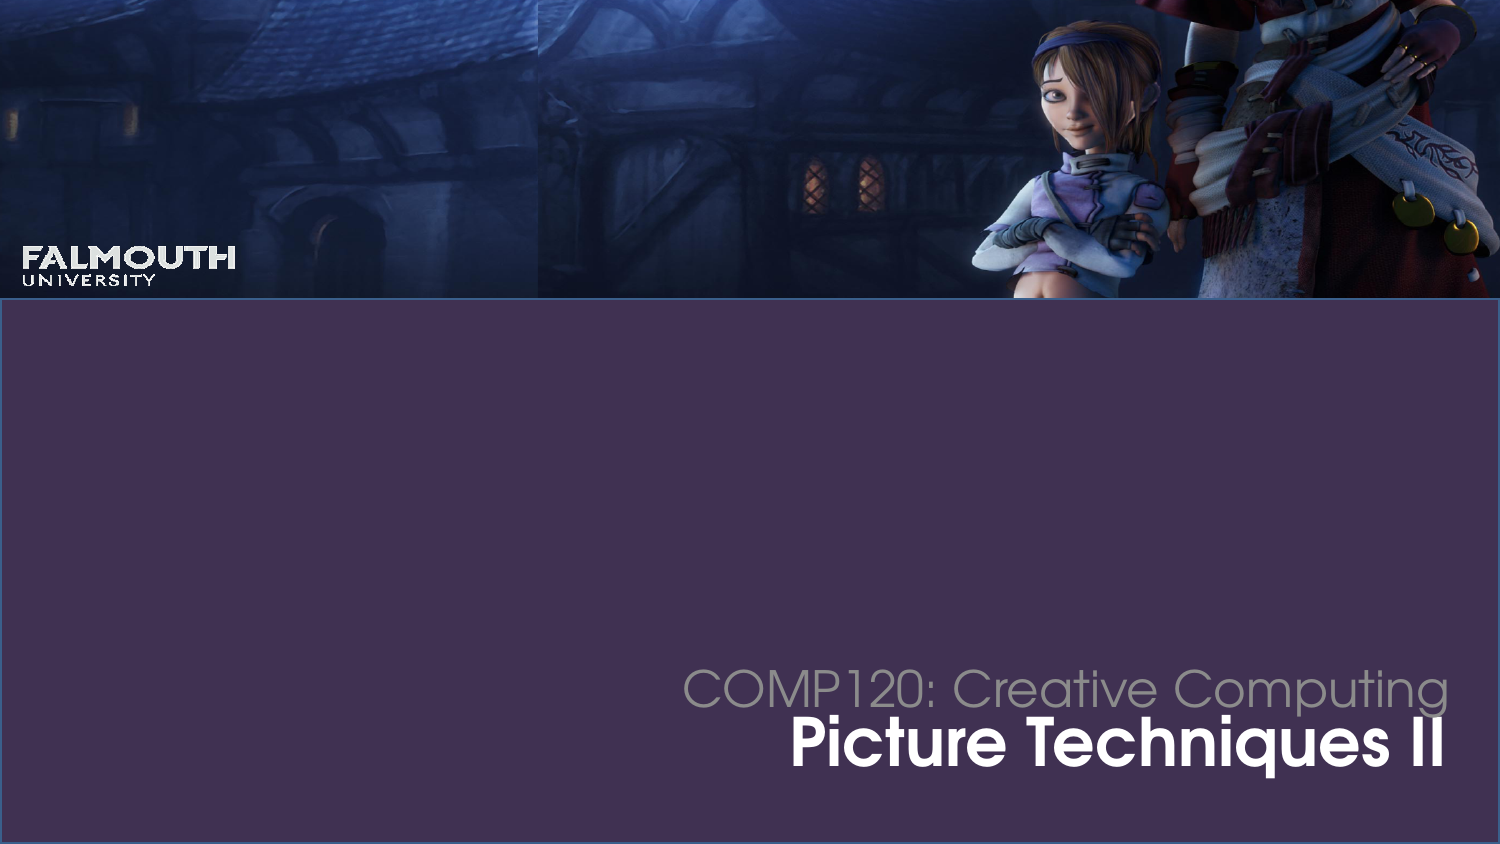

# Picture Techniques II
COMP120: Creative Computing